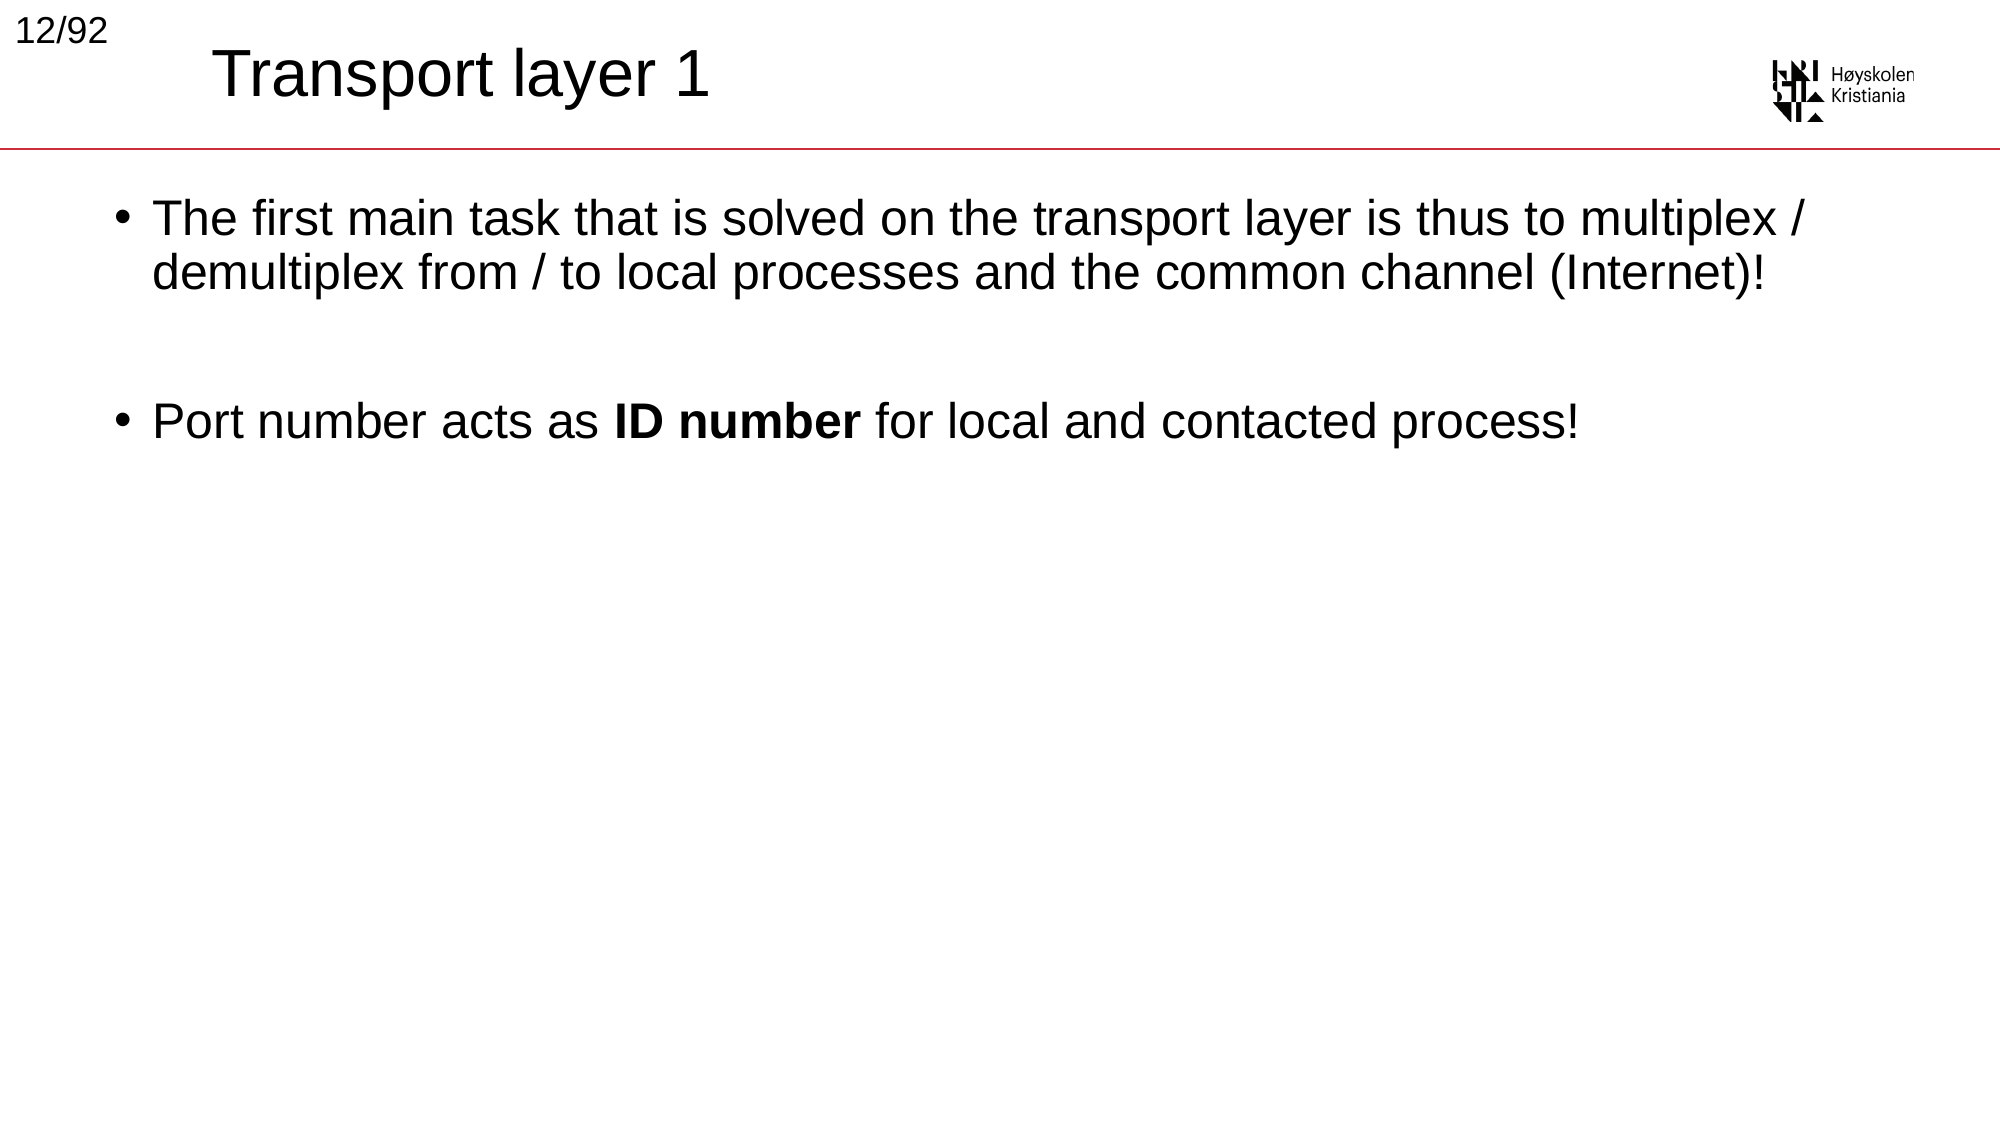

12/92
# Transport layer 1
The first main task that is solved on the transport layer is thus to multiplex / demultiplex from / to local processes and the common channel (Internet)!

Port number acts as ID number for local and contacted process!